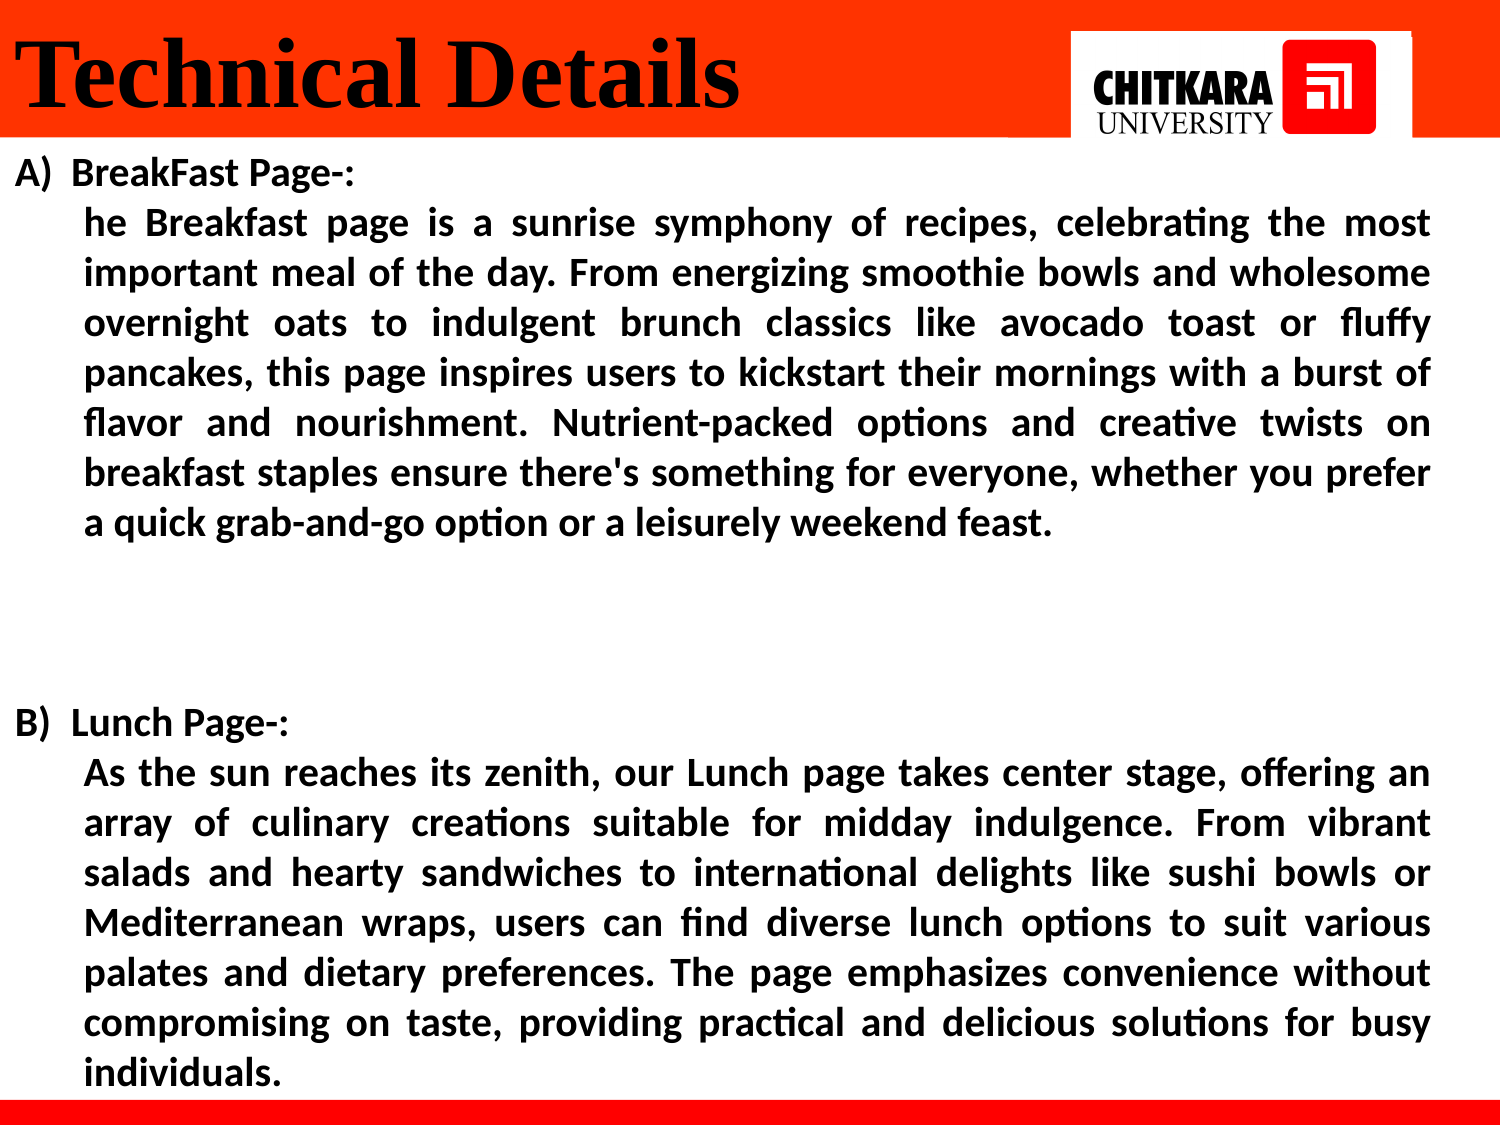

Technical Details
BreakFast Page-:
he Breakfast page is a sunrise symphony of recipes, celebrating the most important meal of the day. From energizing smoothie bowls and wholesome overnight oats to indulgent brunch classics like avocado toast or fluffy pancakes, this page inspires users to kickstart their mornings with a burst of flavor and nourishment. Nutrient-packed options and creative twists on breakfast staples ensure there's something for everyone, whether you prefer a quick grab-and-go option or a leisurely weekend feast.

Lunch Page-:
As the sun reaches its zenith, our Lunch page takes center stage, offering an array of culinary creations suitable for midday indulgence. From vibrant salads and hearty sandwiches to international delights like sushi bowls or Mediterranean wraps, users can find diverse lunch options to suit various palates and dietary preferences. The page emphasizes convenience without compromising on taste, providing practical and delicious solutions for busy individuals.